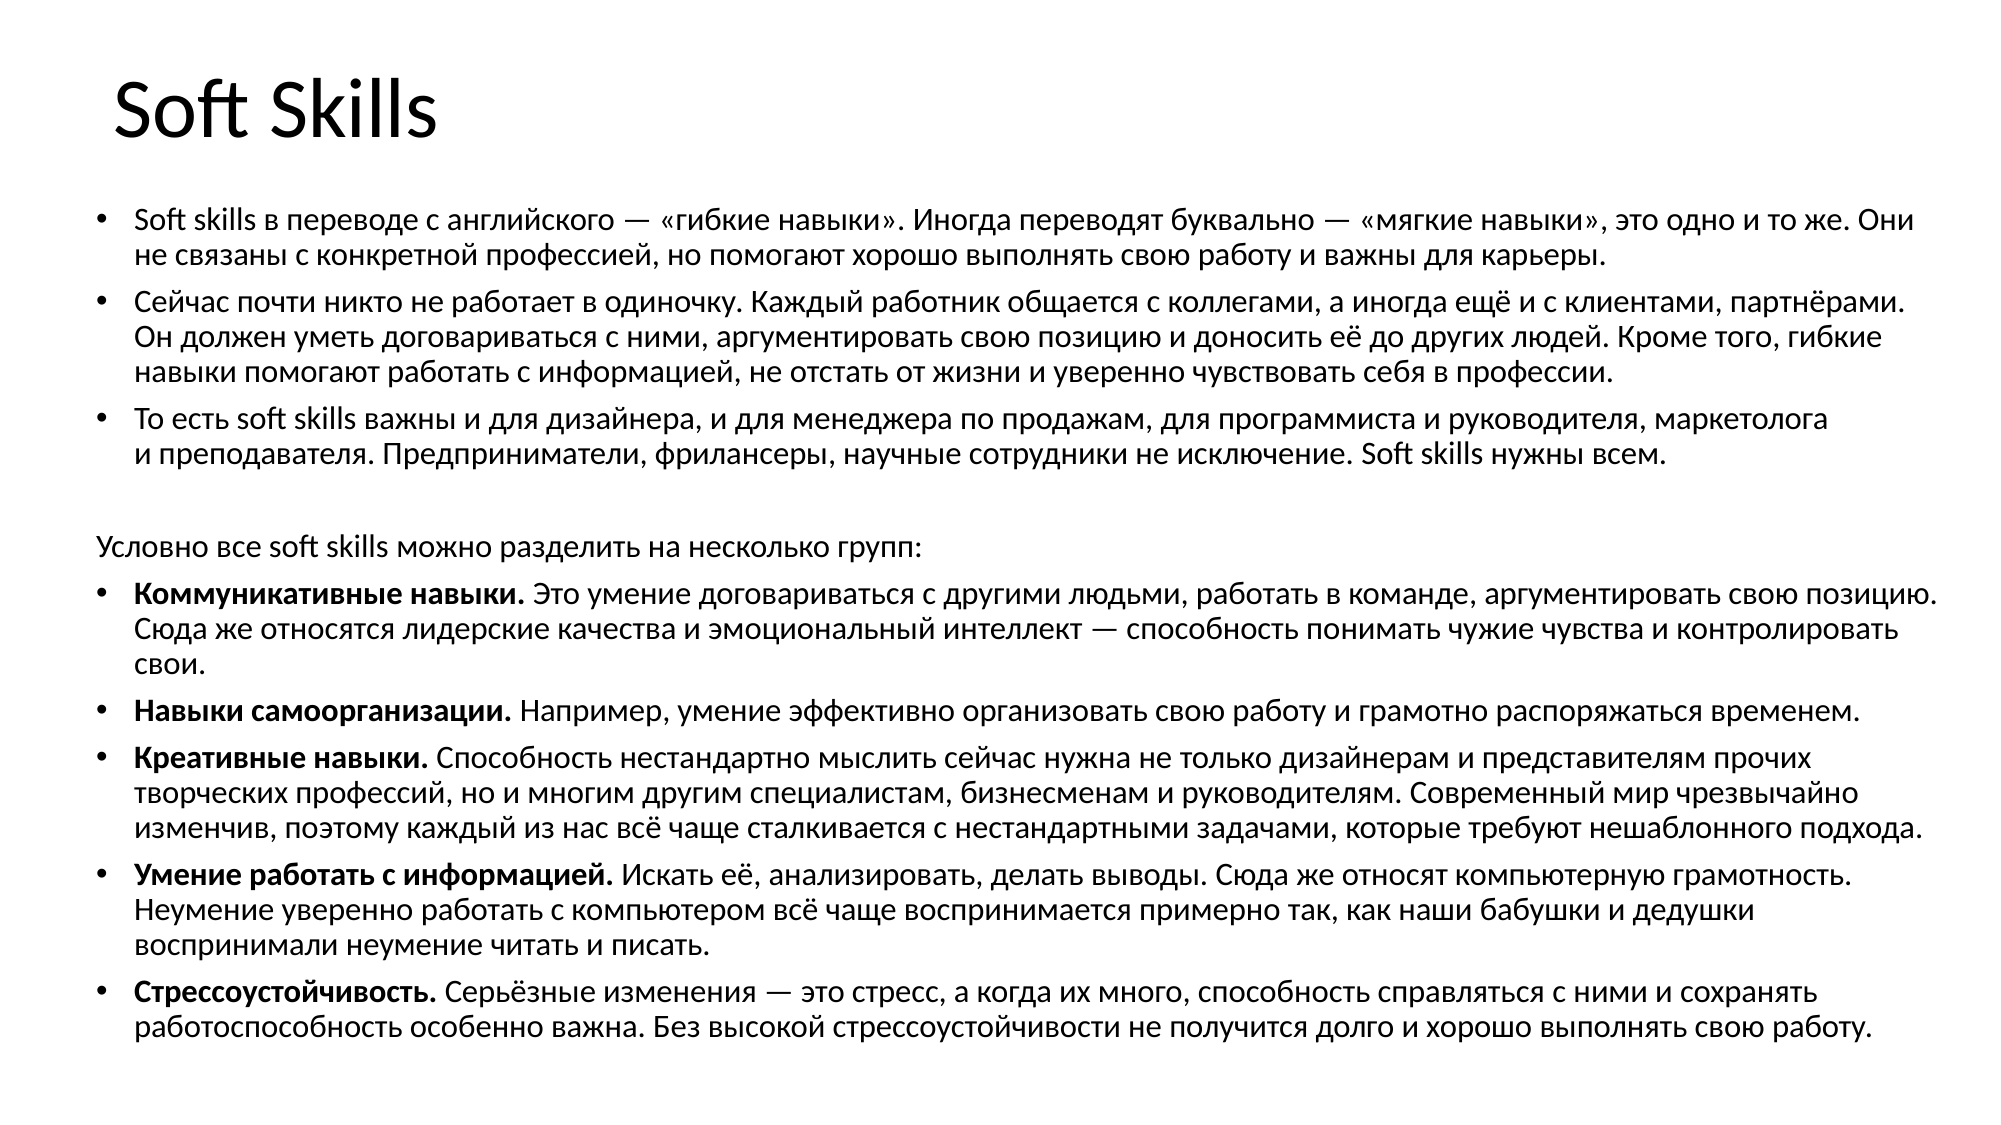

# Soft Skills
Soft skills в переводе с английского — «гибкие навыки». Иногда переводят буквально — «мягкие навыки», это одно и то же. Они не связаны с конкретной профессией, но помогают хорошо выполнять свою работу и важны для карьеры.
Сейчас почти никто не работает в одиночку. Каждый работник общается с коллегами, а иногда ещё и с клиентами, партнёрами. Он должен уметь договариваться с ними, аргументировать свою позицию и доносить её до других людей. Кроме того, гибкие навыки помогают работать с информацией, не отстать от жизни и уверенно чувствовать себя в профессии.
То есть soft skills важны и для дизайнера, и для менеджера по продажам, для программиста и руководителя, маркетолога и преподавателя. Предприниматели, фрилансеры, научные сотрудники не исключение. Soft skills нужны всем.

Условно все soft skills можно разделить на несколько групп:
Коммуникативные навыки. Это умение договариваться с другими людьми, работать в команде, аргументировать свою позицию. Сюда же относятся лидерские качества и эмоциональный интеллект — способность понимать чужие чувства и контролировать свои.
Навыки самоорганизации. Например, умение эффективно организовать свою работу и грамотно распоряжаться временем.
Креативные навыки. Способность нестандартно мыслить сейчас нужна не только дизайнерам и представителям прочих творческих профессий, но и многим другим специалистам, бизнесменам и руководителям. Современный мир чрезвычайно изменчив, поэтому каждый из нас всё чаще сталкивается с нестандартными задачами, которые требуют нешаблонного подхода.
Умение работать с информацией. Искать её, анализировать, делать выводы. Сюда же относят компьютерную грамотность. Неумение уверенно работать с компьютером всё чаще воспринимается примерно так, как наши бабушки и дедушки воспринимали неумение читать и писать.
Стрессоустойчивость. Серьёзные изменения — это стресс, а когда их много, способность справляться с ними и сохранять работоспособность особенно важна. Без высокой стрессоустойчивости не получится долго и хорошо выполнять свою работу.